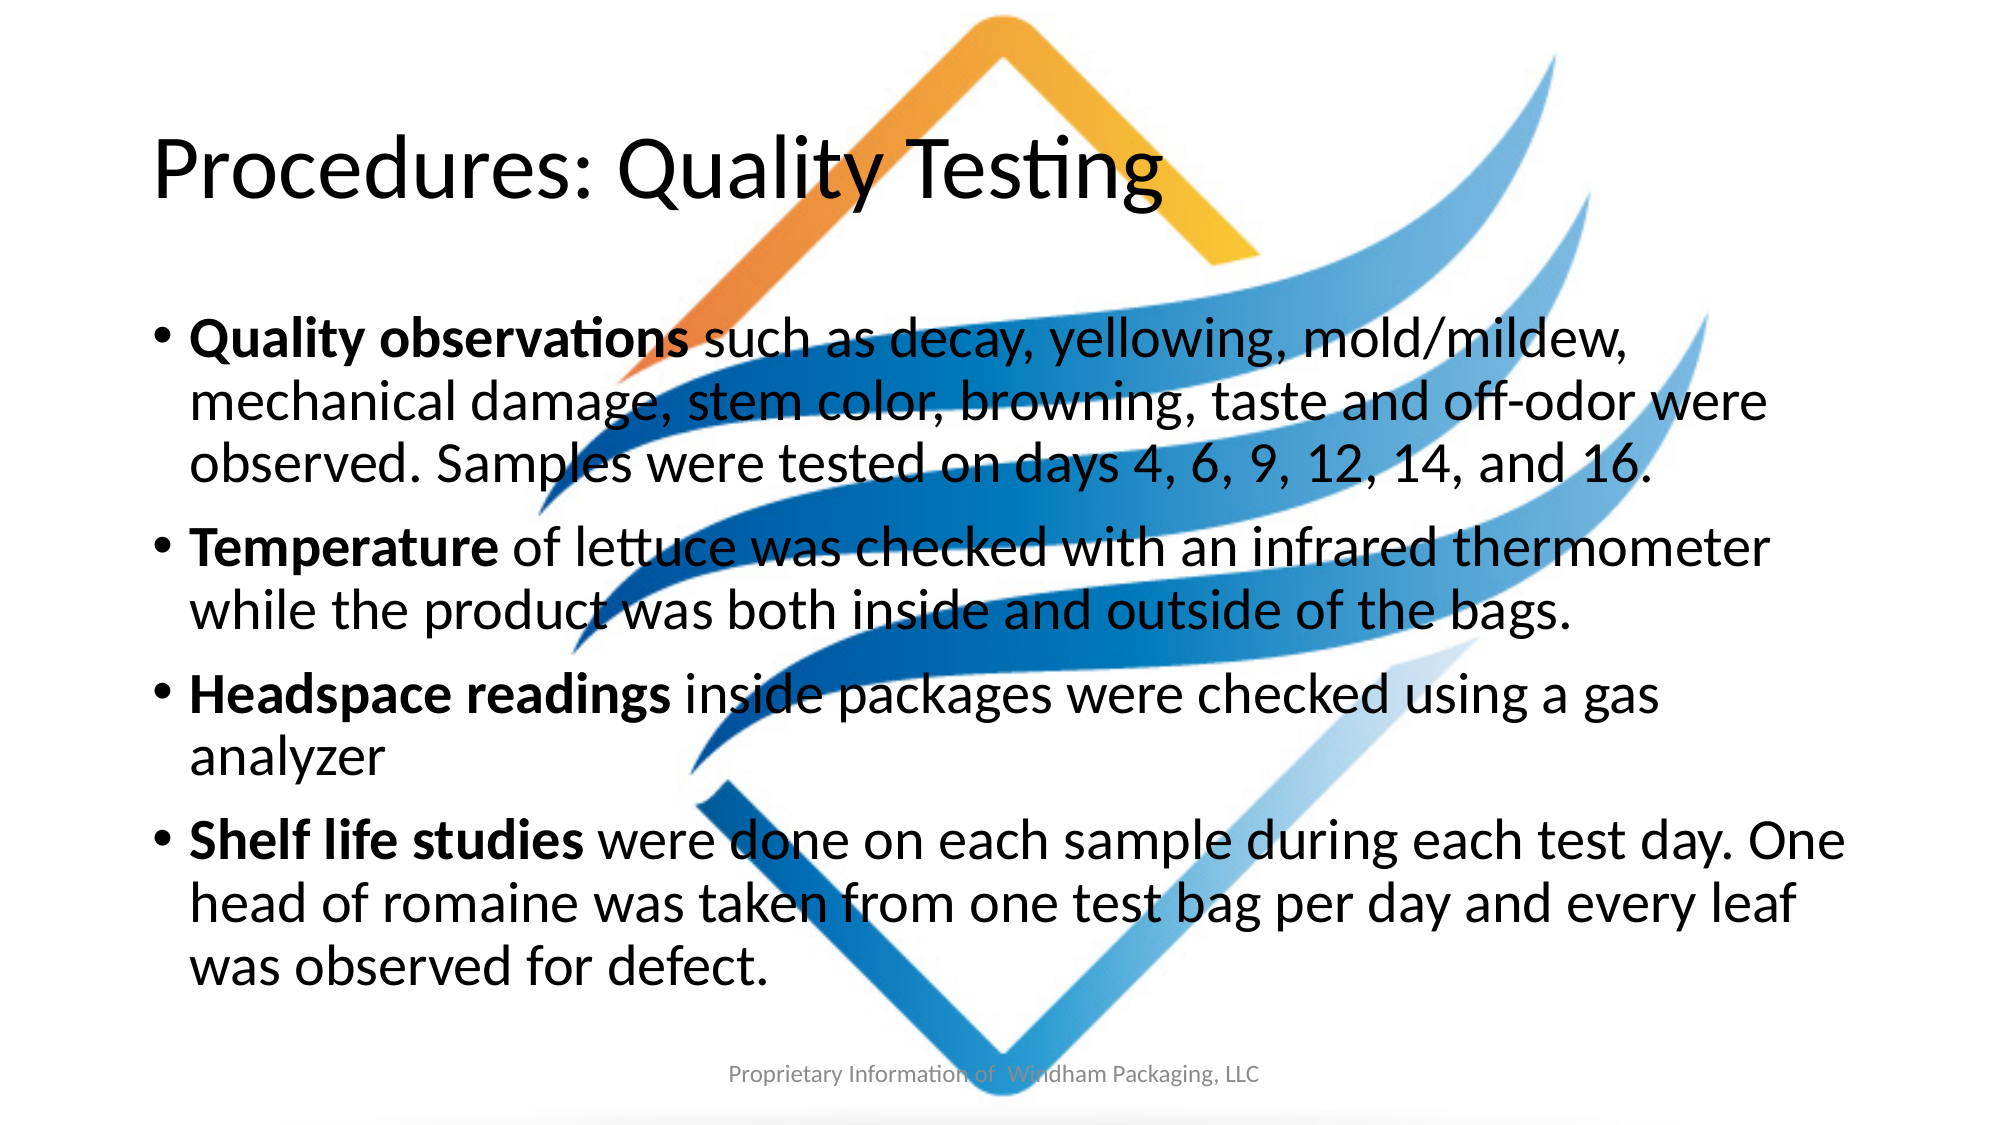

# Procedures: Quality Testing
Quality observations such as decay, yellowing, mold/mildew, mechanical damage, stem color, browning, taste and off-odor were observed. Samples were tested on days 4, 6, 9, 12, 14, and 16.
Temperature of lettuce was checked with an infrared thermometer while the product was both inside and outside of the bags.
Headspace readings inside packages were checked using a gas analyzer
Shelf life studies were done on each sample during each test day. One head of romaine was taken from one test bag per day and every leaf was observed for defect.

Proprietary Information of  Windham Packaging, LLC